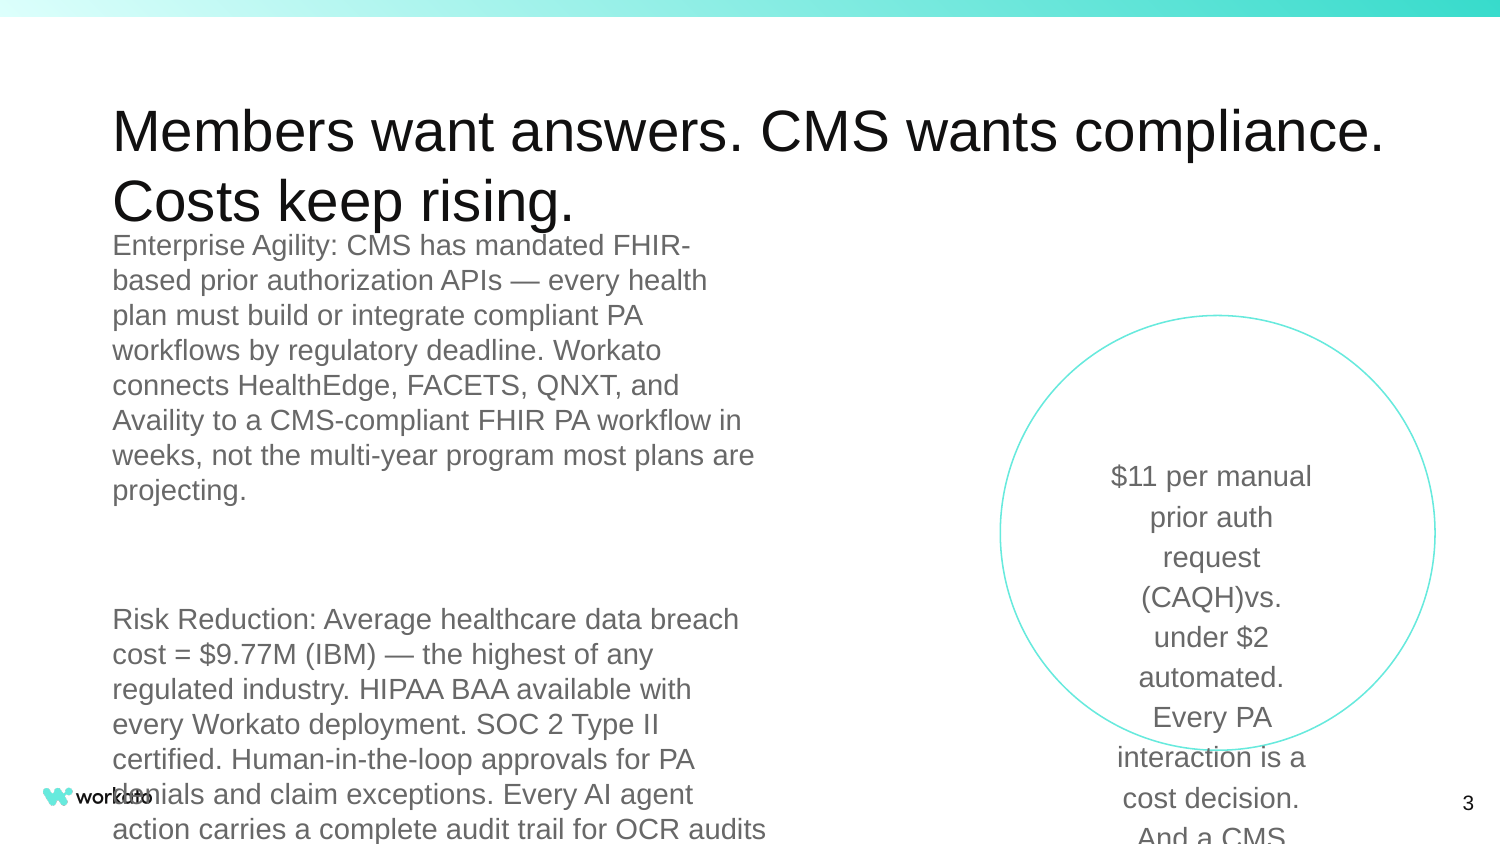

# Members want answers. CMS wants compliance. Costs keep rising.
Enterprise Agility: CMS has mandated FHIR-based prior authorization APIs — every health plan must build or integrate compliant PA workflows by regulatory deadline. Workato connects HealthEdge, FACETS, QNXT, and Availity to a CMS-compliant FHIR PA workflow in weeks, not the multi-year program most plans are projecting.

Risk Reduction: Average healthcare data breach cost = $9.77M (IBM) — the highest of any regulated industry. HIPAA BAA available with every Workato deployment. SOC 2 Type II certified. Human-in-the-loop approvals for PA denials and claim exceptions. Every AI agent action carries a complete audit trail for OCR audits and CMS examinations.

Efficiency & OrCA: Administrative costs represent 25-30% of US health insurance spending (CMS). CAQH benchmark: manual prior auth costs $11 per request; automated costs under $2. Open enrollment creates 10-50x normal volume spikes. Workato’s OrCA autoscales without infrastructure provisioning.

Revenue Growth: Each 0.5-star improvement in Medicare Advantage Star Ratings can represent $100M+ in CMS quality bonus payments for large plans. Workato’s Care Gap Genie closes HEDIS gaps in real time. Member Support Genie improves CAHPS scores while cutting contact center cost from $12 to under $1 per interaction.

$11 per manual prior auth request (CAQH)vs. under $2 automated. Every PA interaction is a cost decision. And a CMS mandate compliance decision.
3